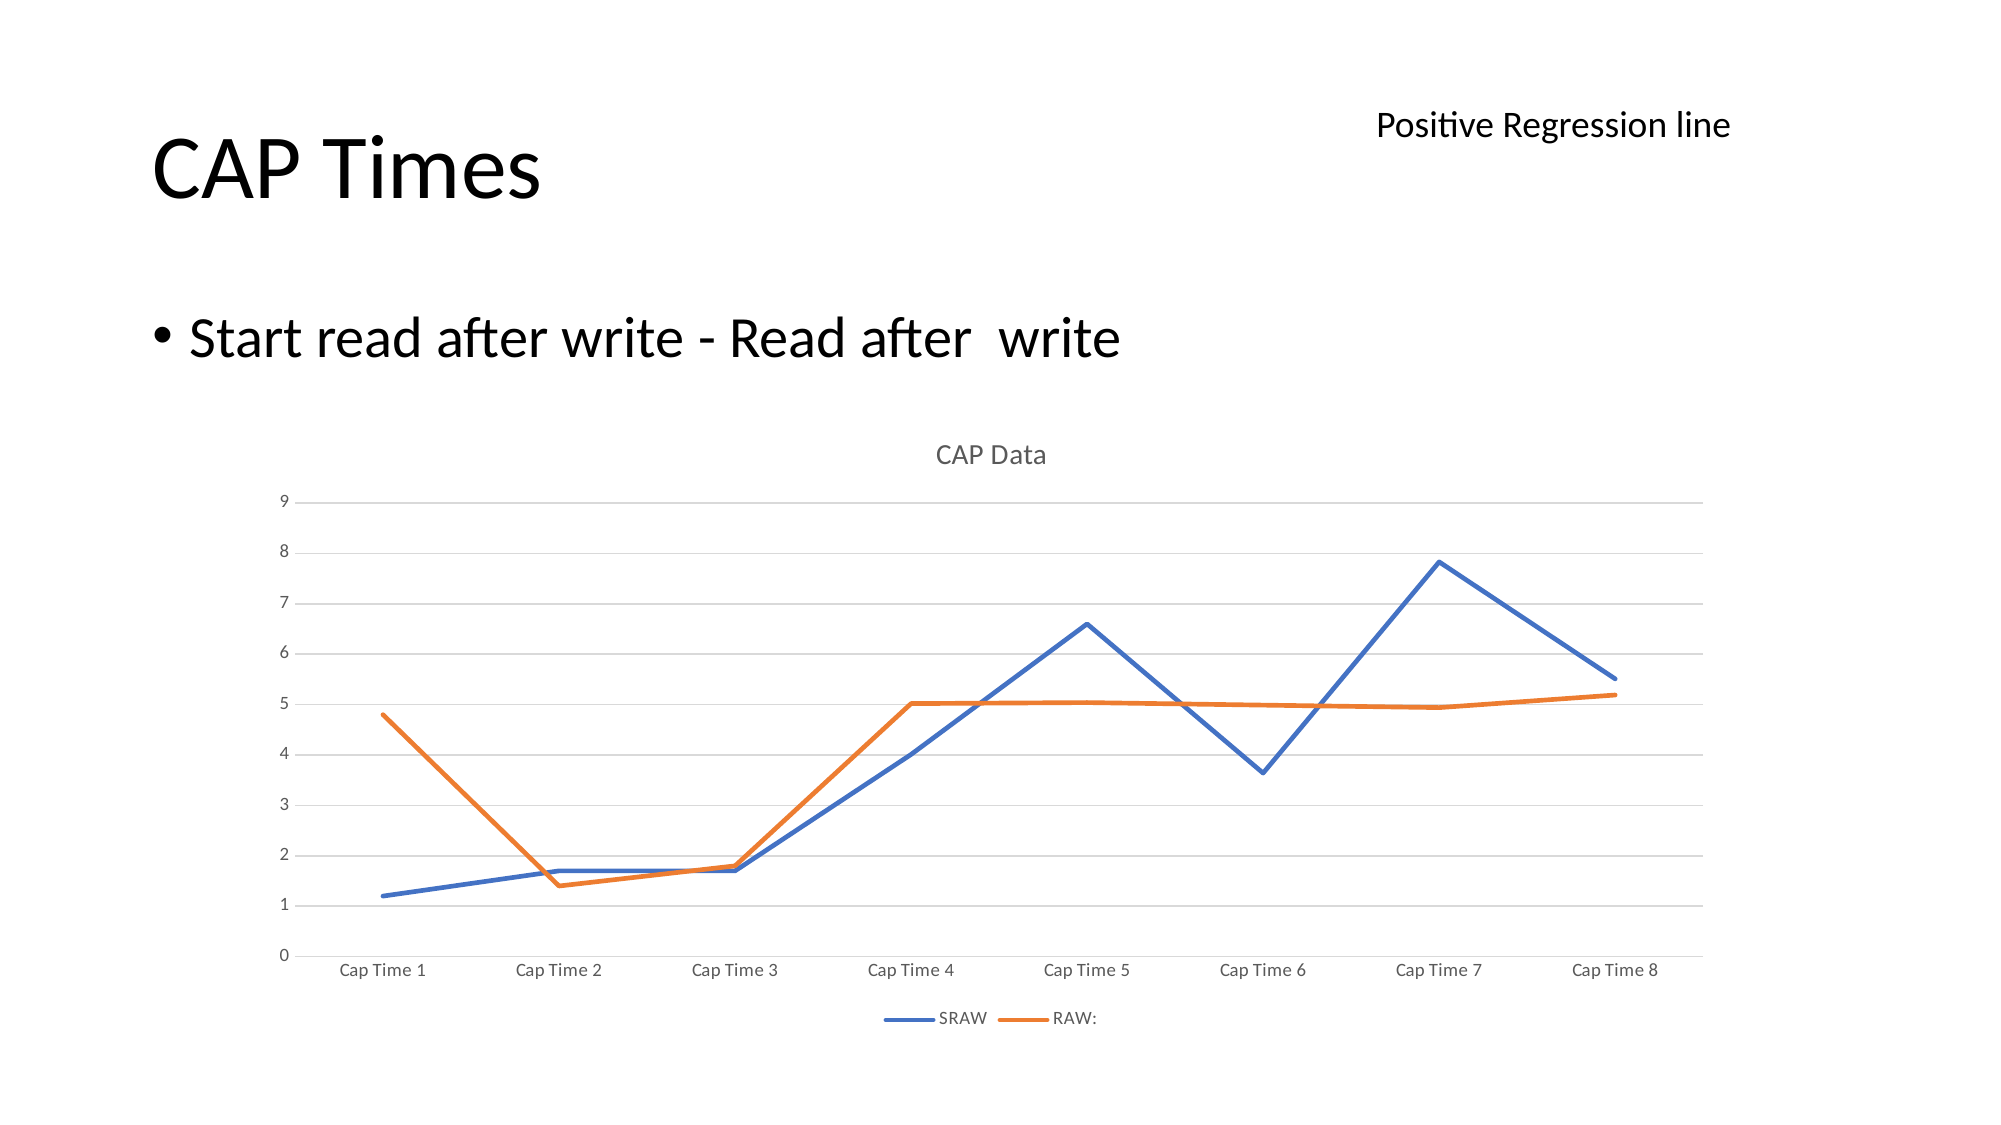

# CAP Times
Positive Regression line
Start read after write - Read after  write

### Chart: CAP Data

| Category | SRAW | RAW: |
|---|---|---|
| Cap Time 1 | 1.2 | 4.8 |
| Cap Time 2 | 1.7 | 1.4 |
| Cap Time 3 | 1.7 | 1.8 |
| Cap Time 4 | 4.01 | 5.02 |
| Cap Time 5 | 6.6 | 5.04 |
| Cap Time 6 | 3.64 | 4.99 |
| Cap Time 7 | 7.83 | 4.94 |
| Cap Time 8 | 5.51 | 5.19 |